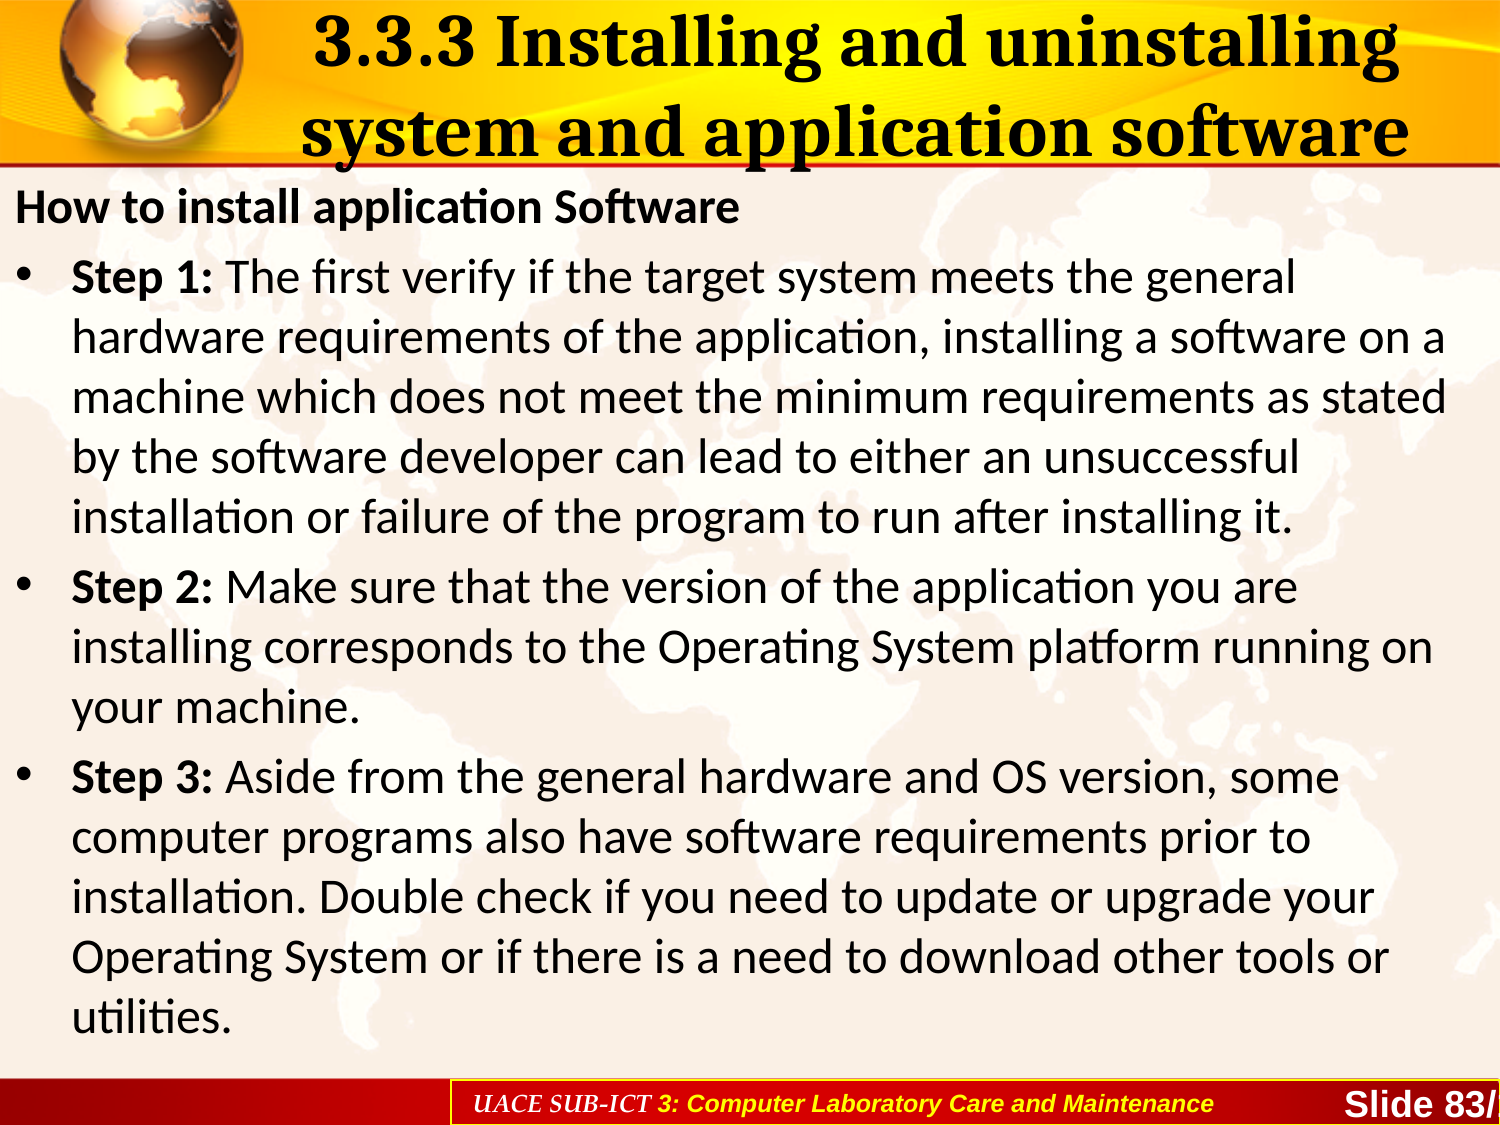

# 3.3.3 Installing and uninstalling system and application software
How to install application Software
Step 1: The first verify if the target system meets the general hardware requirements of the application, installing a software on a machine which does not meet the minimum requirements as stated by the software developer can lead to either an unsuccessful installation or failure of the program to run after installing it.
Step 2: Make sure that the version of the application you are installing corresponds to the Operating System platform running on your machine.
Step 3: Aside from the general hardware and OS version, some computer programs also have software requirements prior to installation. Double check if you need to update or upgrade your Operating System or if there is a need to download other tools or utilities.